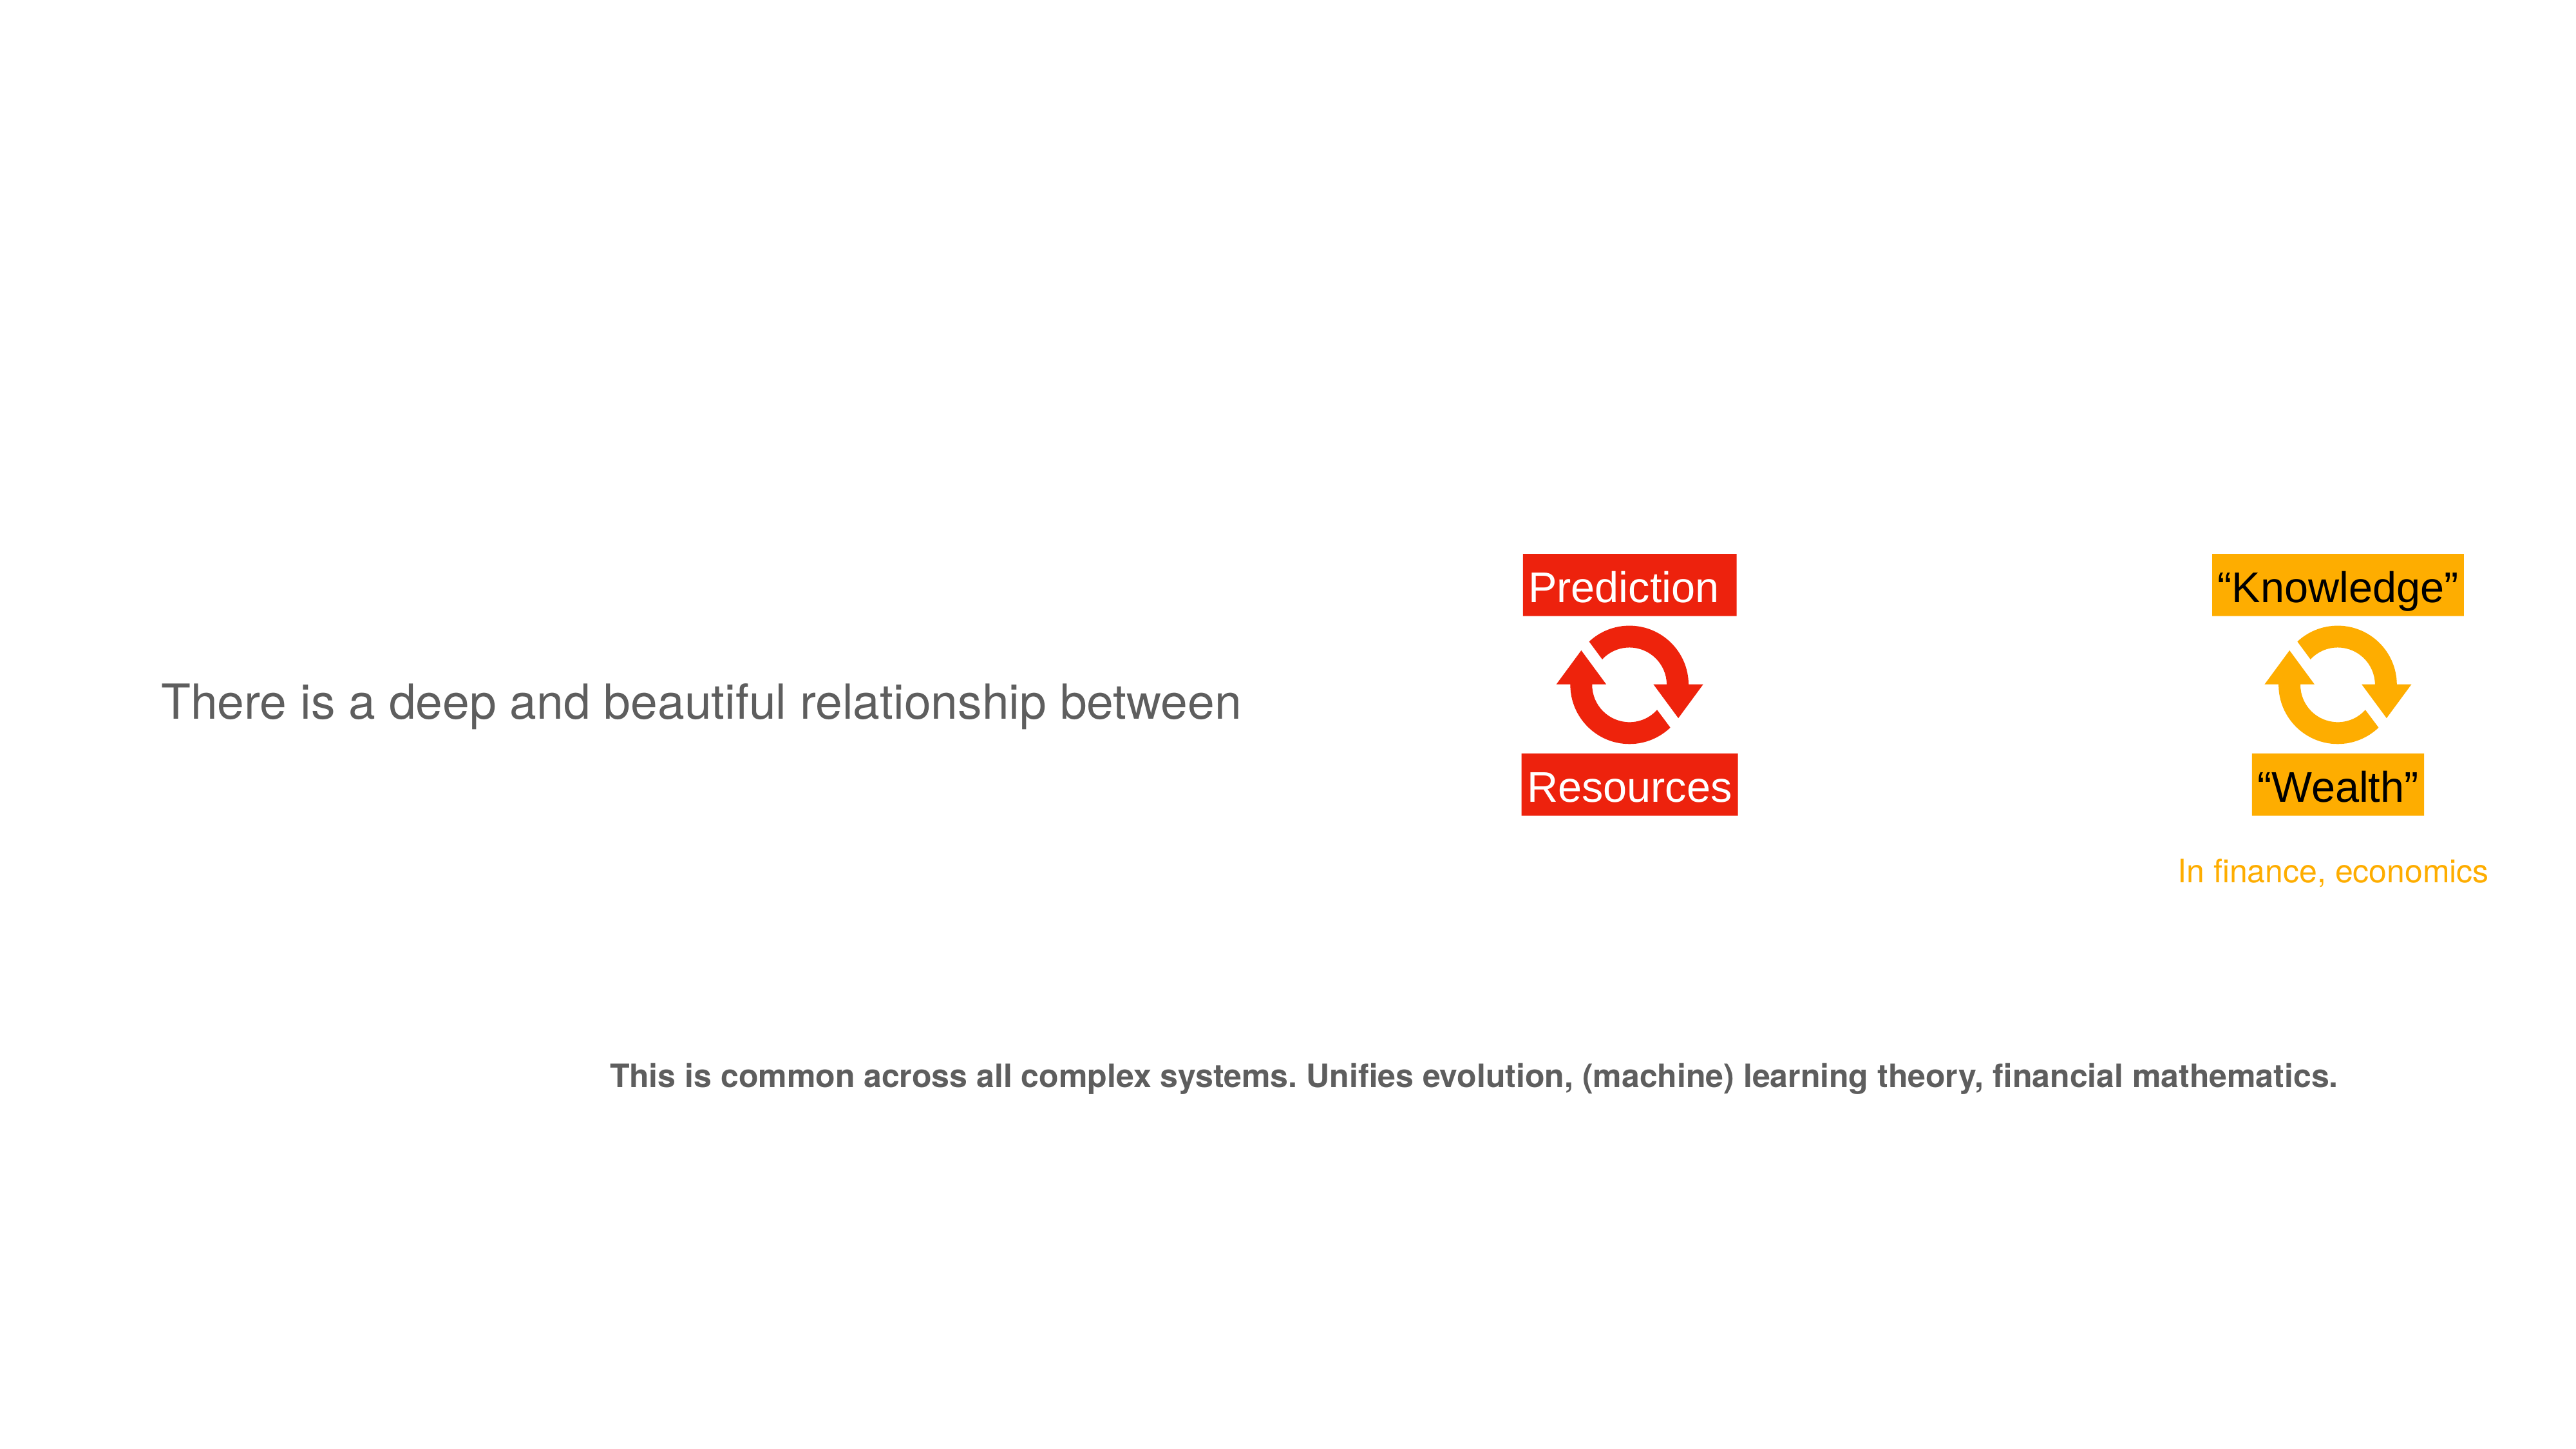

Prediction
“Knowledge”

There is a deep and beautiful relationship between
Resources
“Wealth”
In finance, economics
This is common across all complex systems. Unifies evolution, (machine) learning theory, financial mathematics.